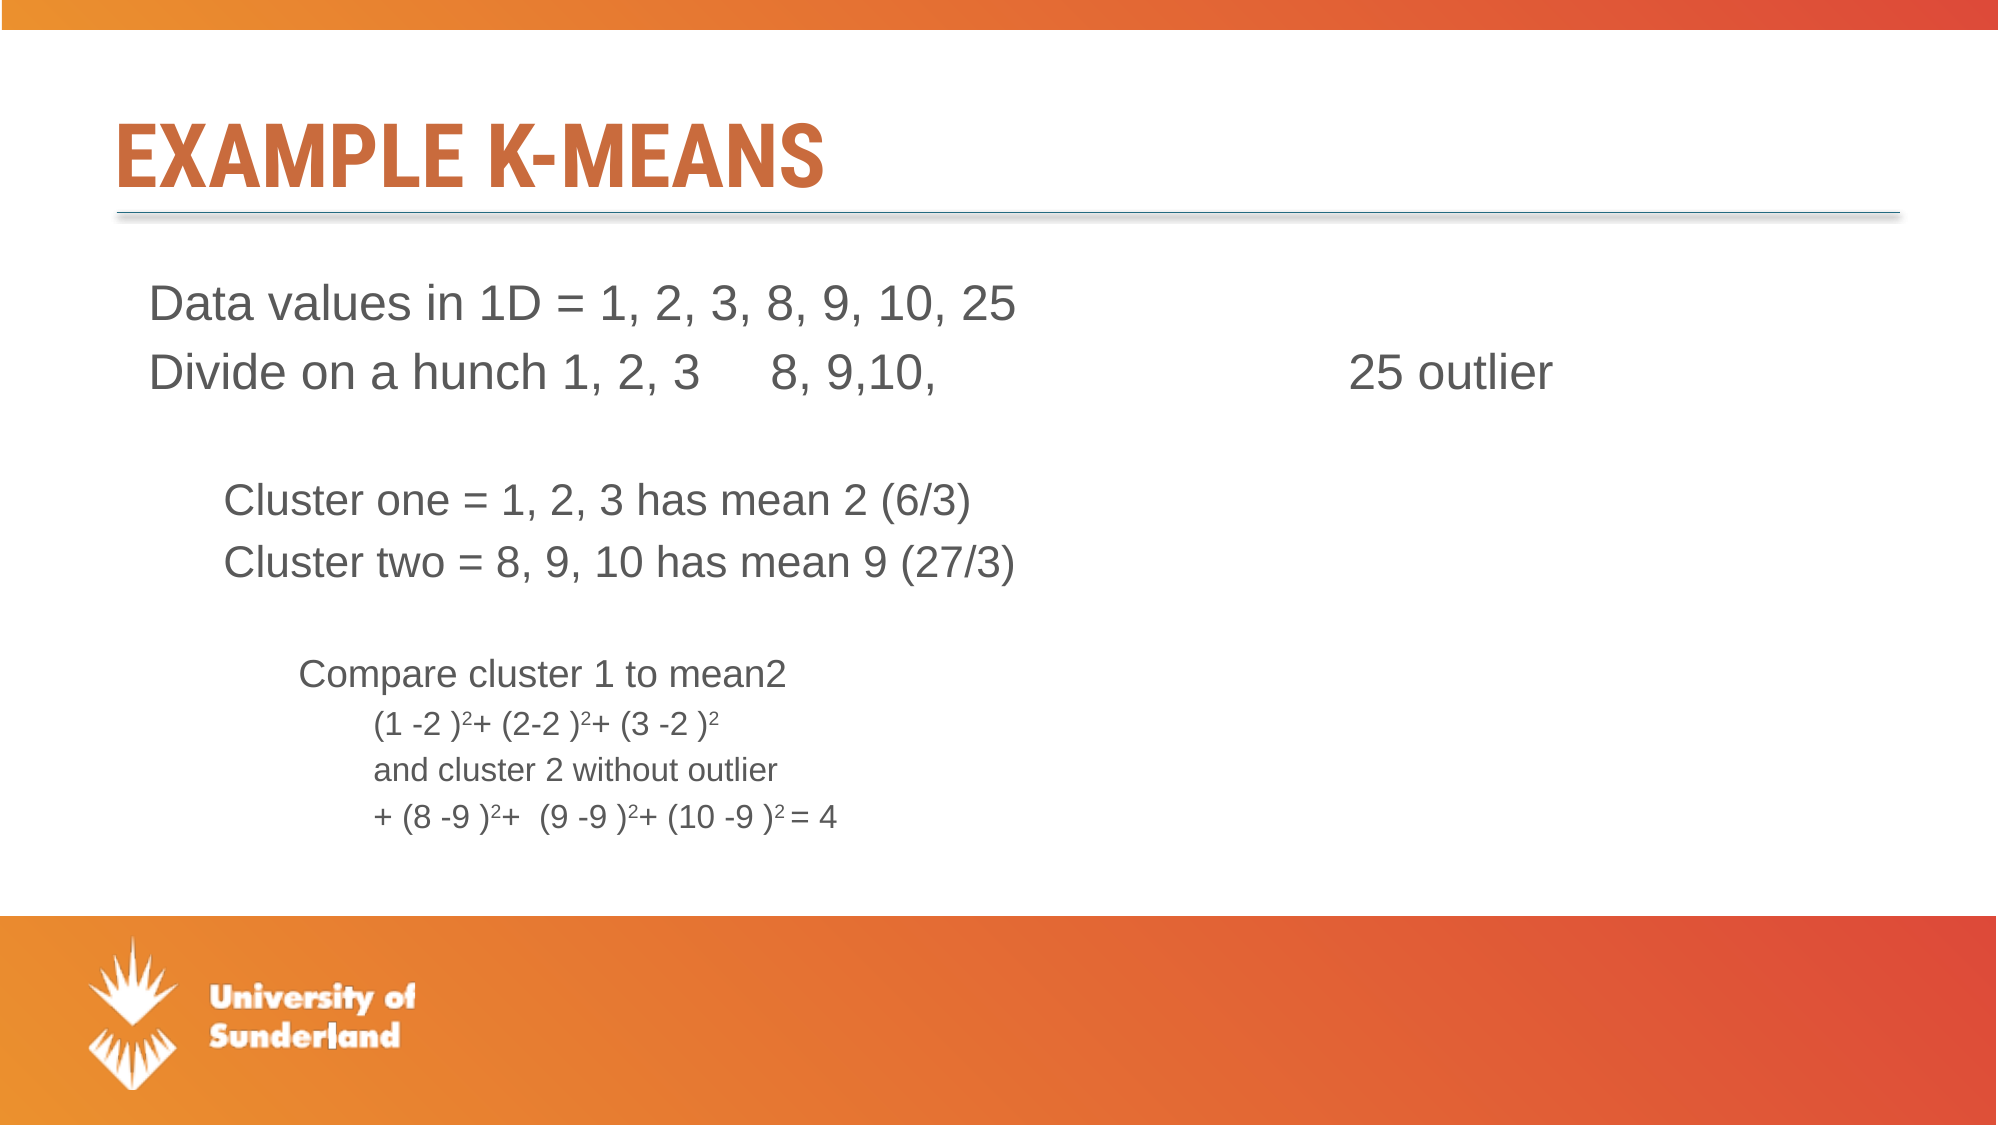

# Example K-Means
Data values in 1D = 1, 2, 3, 8, 9, 10, 25
Divide on a hunch 1, 2, 3     8, 9,10,			25 outlier

Cluster one = 1, 2, 3 has mean 2 (6/3)
Cluster two = 8, 9, 10 has mean 9 (27/3)

Compare cluster 1 to mean2
(1 -2 )2+ (2-2 )2+ (3 -2 )2
and cluster 2 without outlier
+ (8 -9 )2+  (9 -9 )2+ (10 -9 )2 = 4